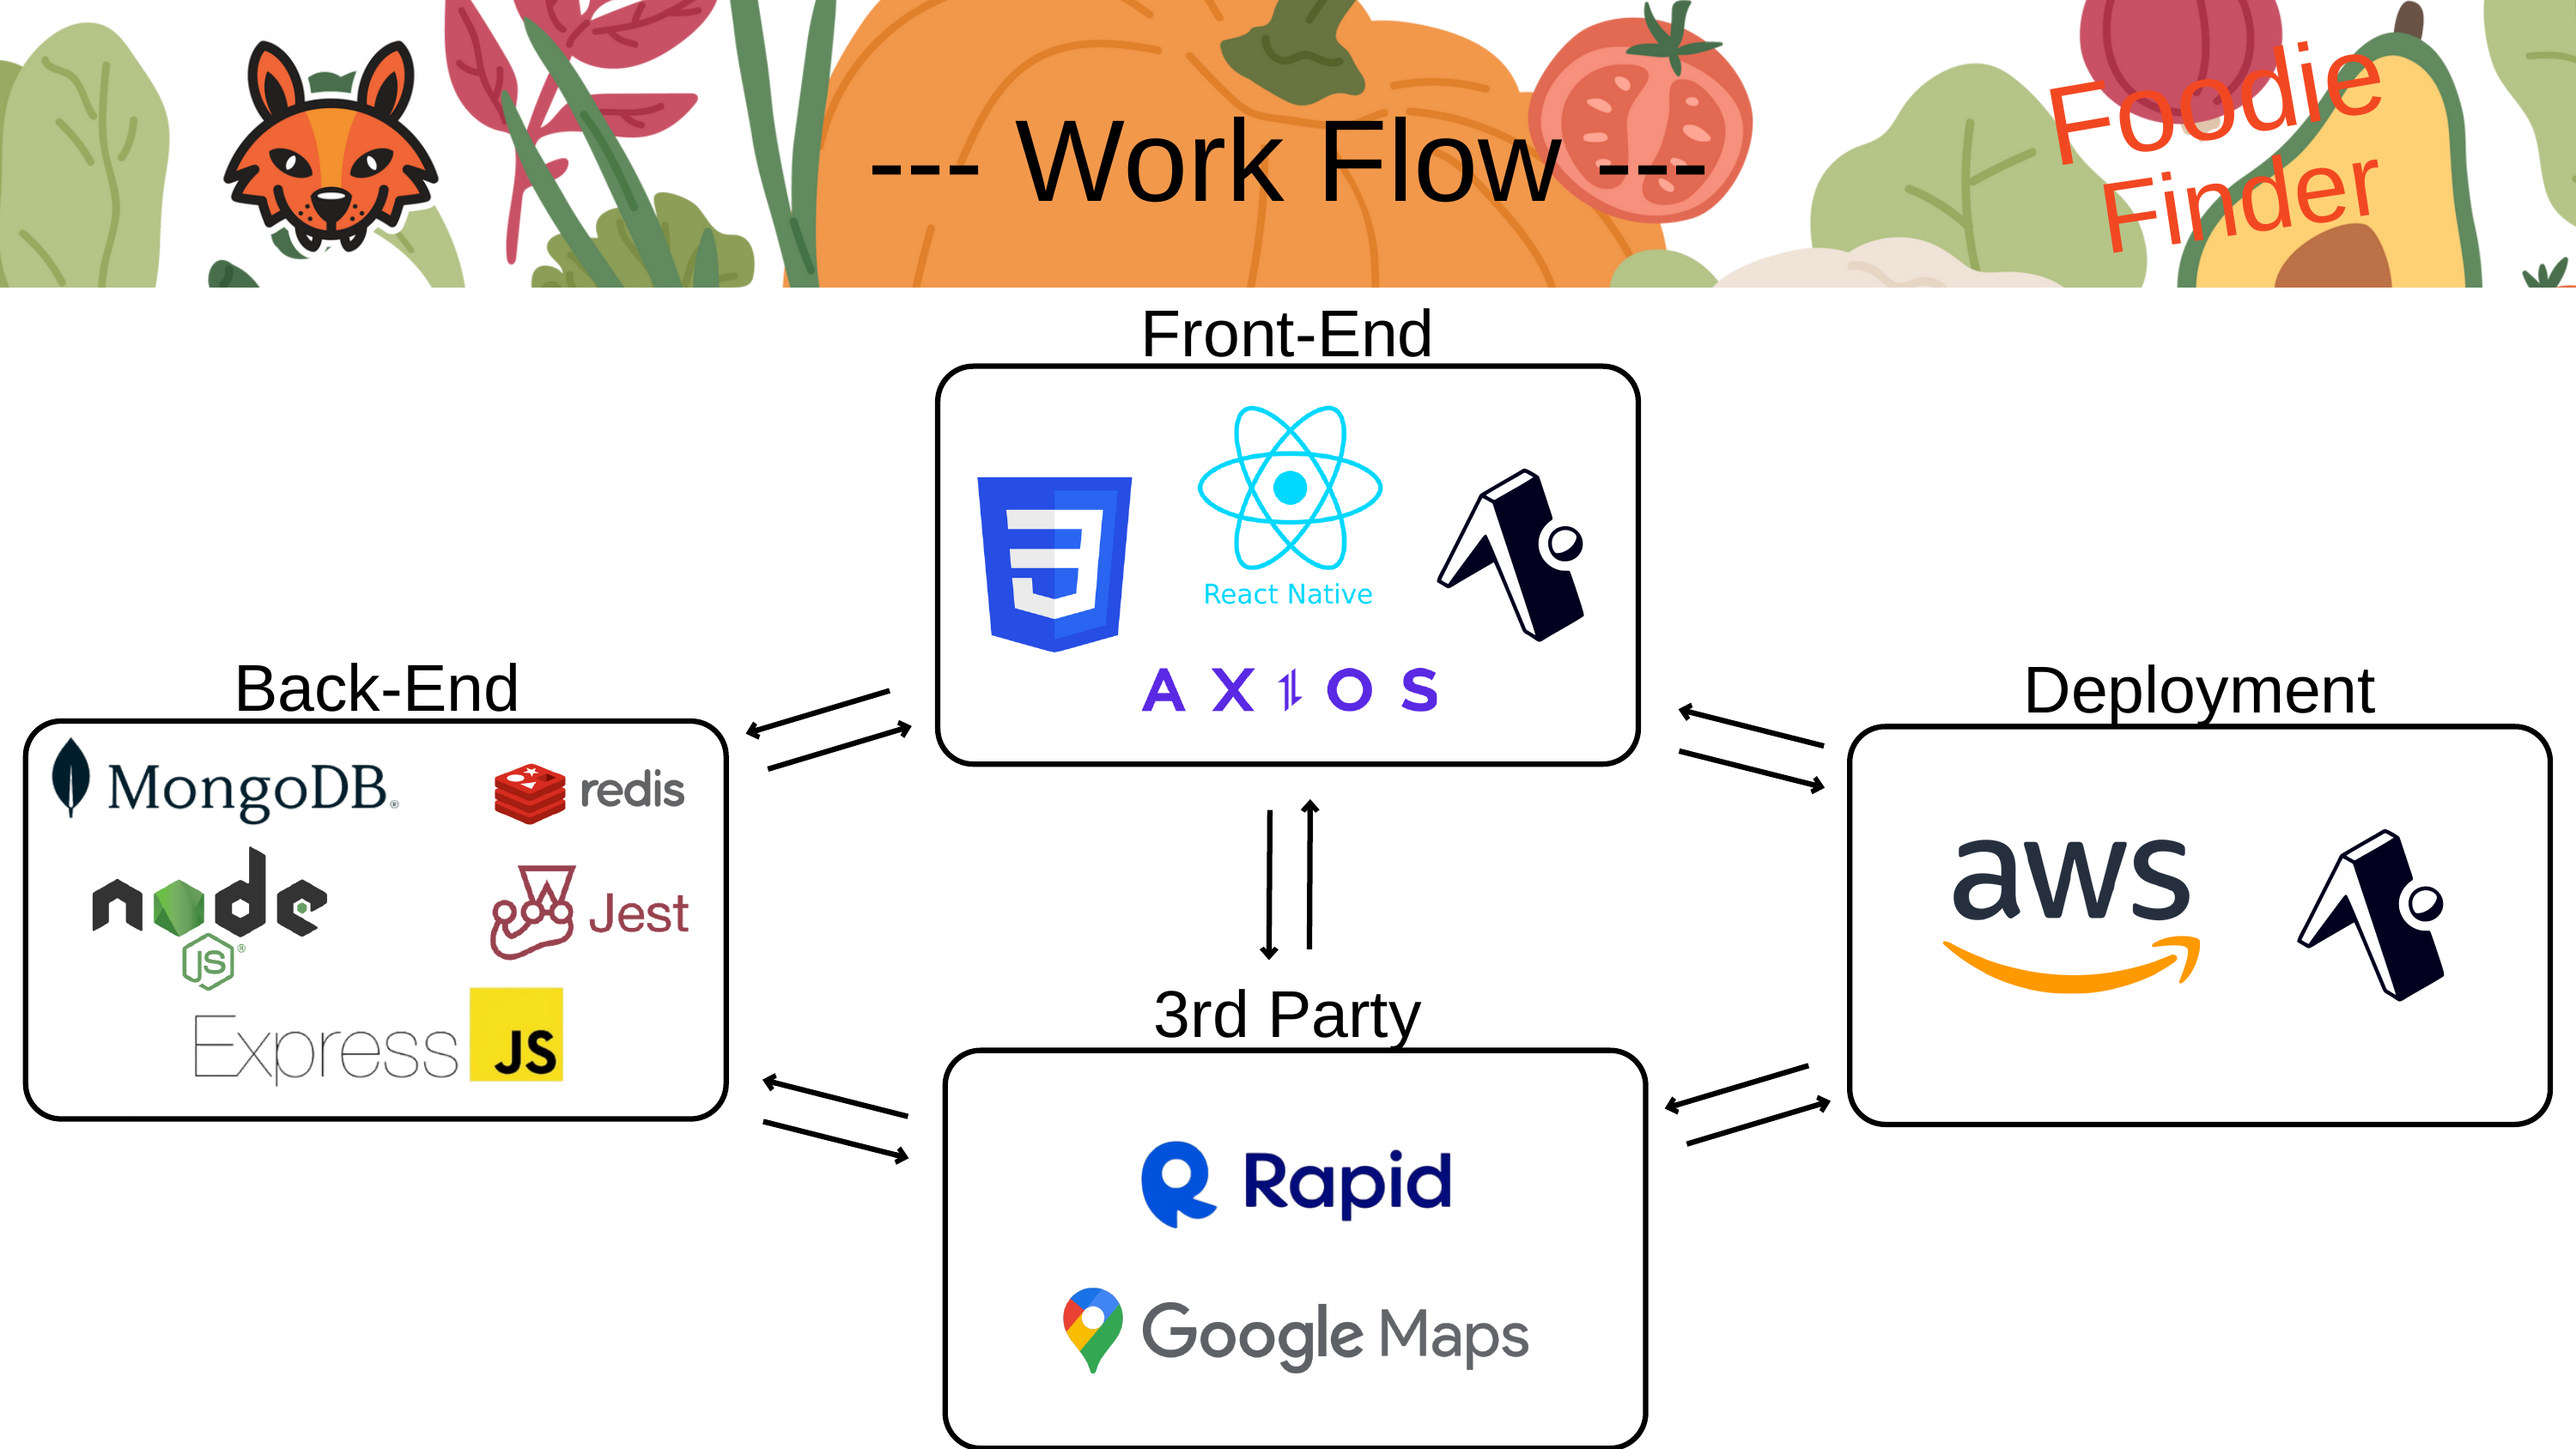

Foodie
Finder
--- Work Flow ---
Front-End

Back-End
Deployment

3rd Party